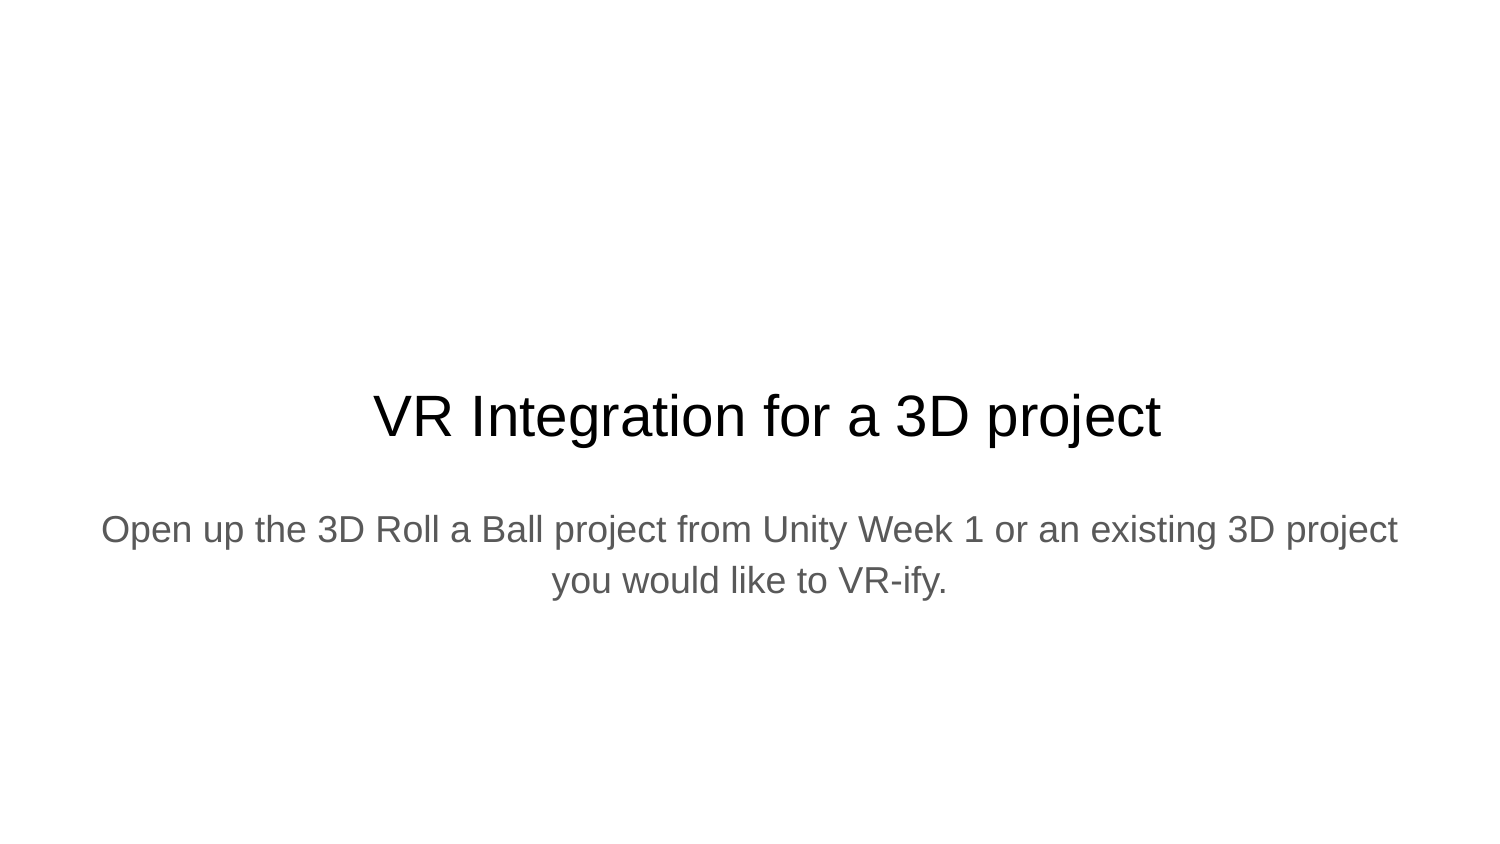

# VR Integration for a 3D project
Open up the 3D Roll a Ball project from Unity Week 1 or an existing 3D project you would like to VR-ify.